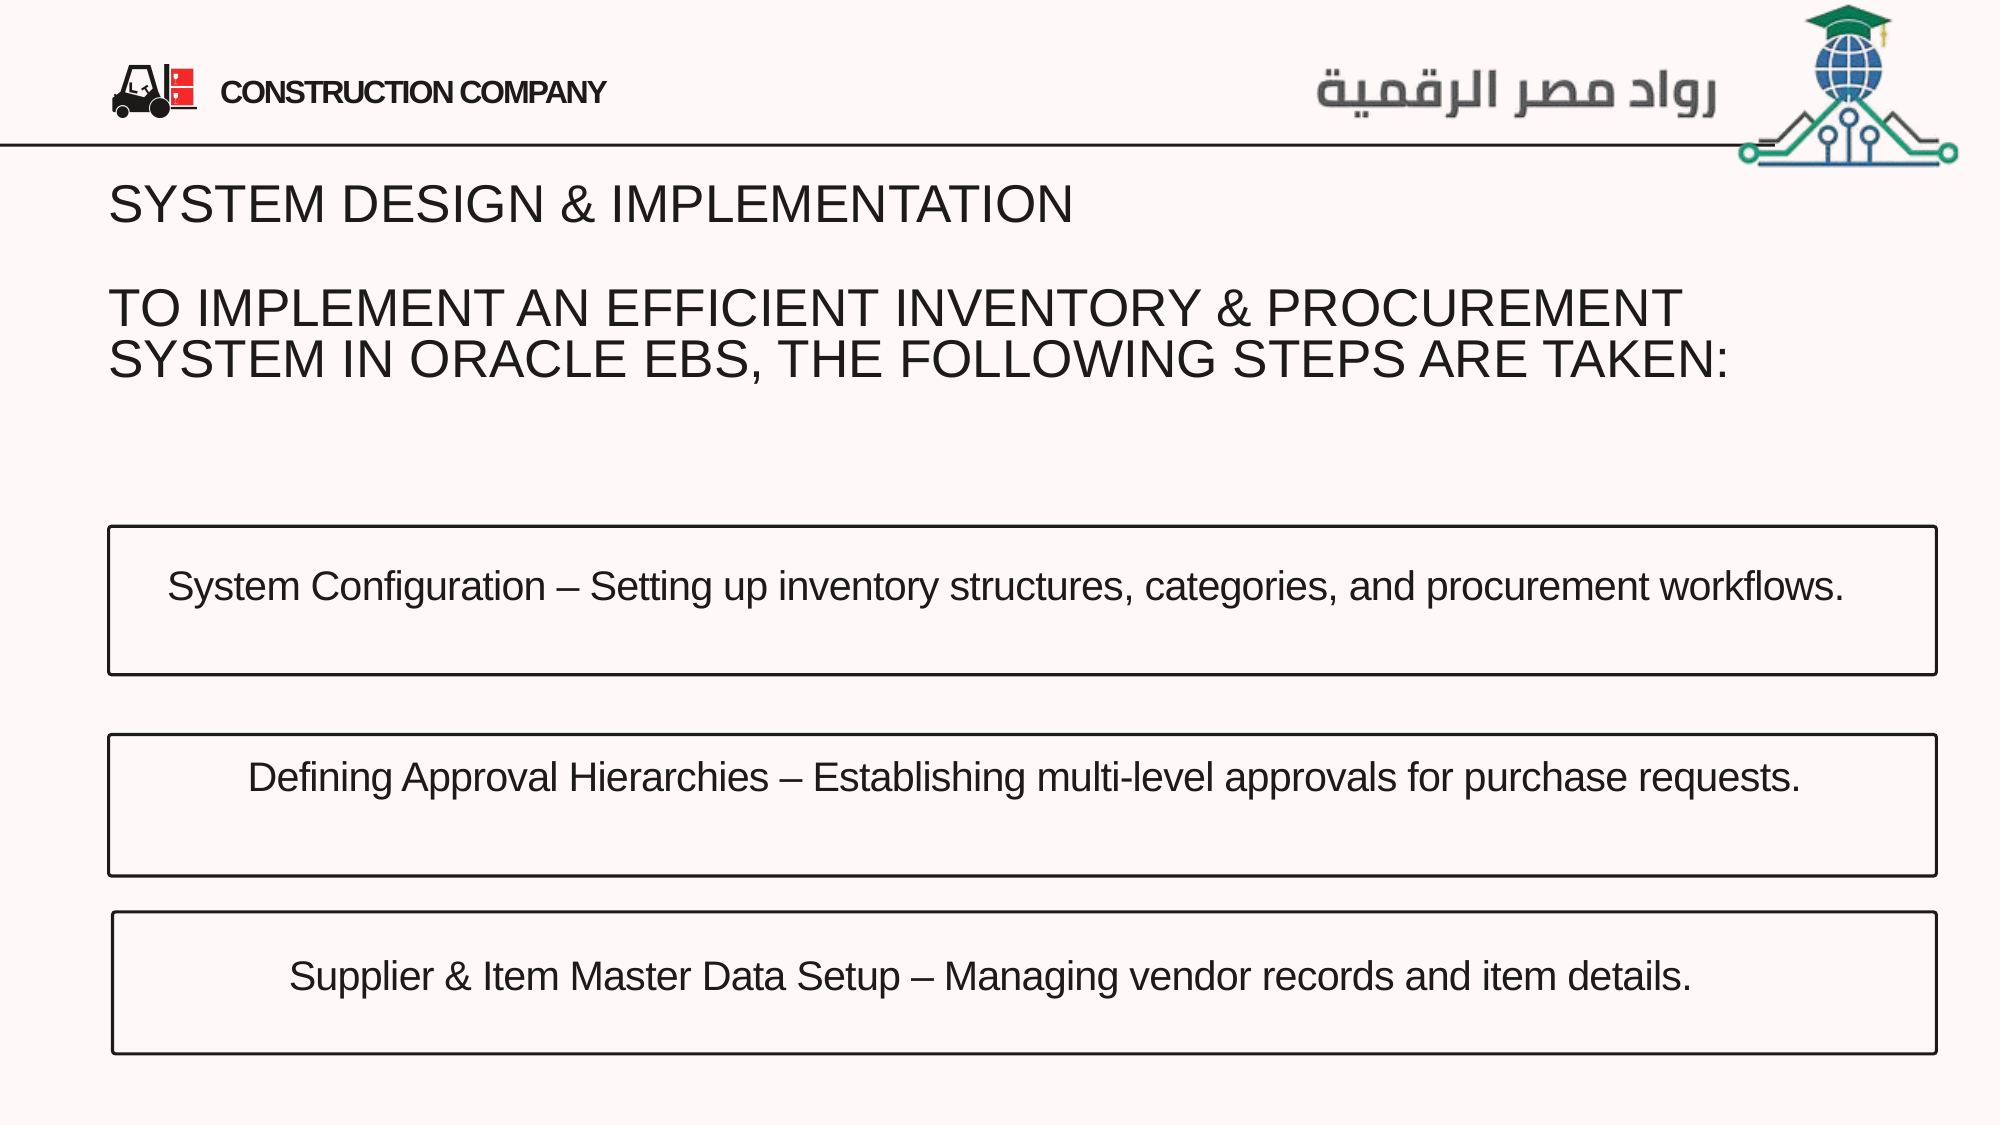

CONSTRUCTION COMPANY

SYSTEM DESIGN & IMPLEMENTATION

TO IMPLEMENT AN EFFICIENT INVENTORY & PROCUREMENT SYSTEM IN ORACLE EBS, THE FOLLOWING STEPS ARE TAKEN:

System Configuration – Setting up inventory structures, categories, and procurement workflows.

Defining Approval Hierarchies – Establishing multi-level approvals for purchase requests.

Supplier & Item Master Data Setup – Managing vendor records and item details.